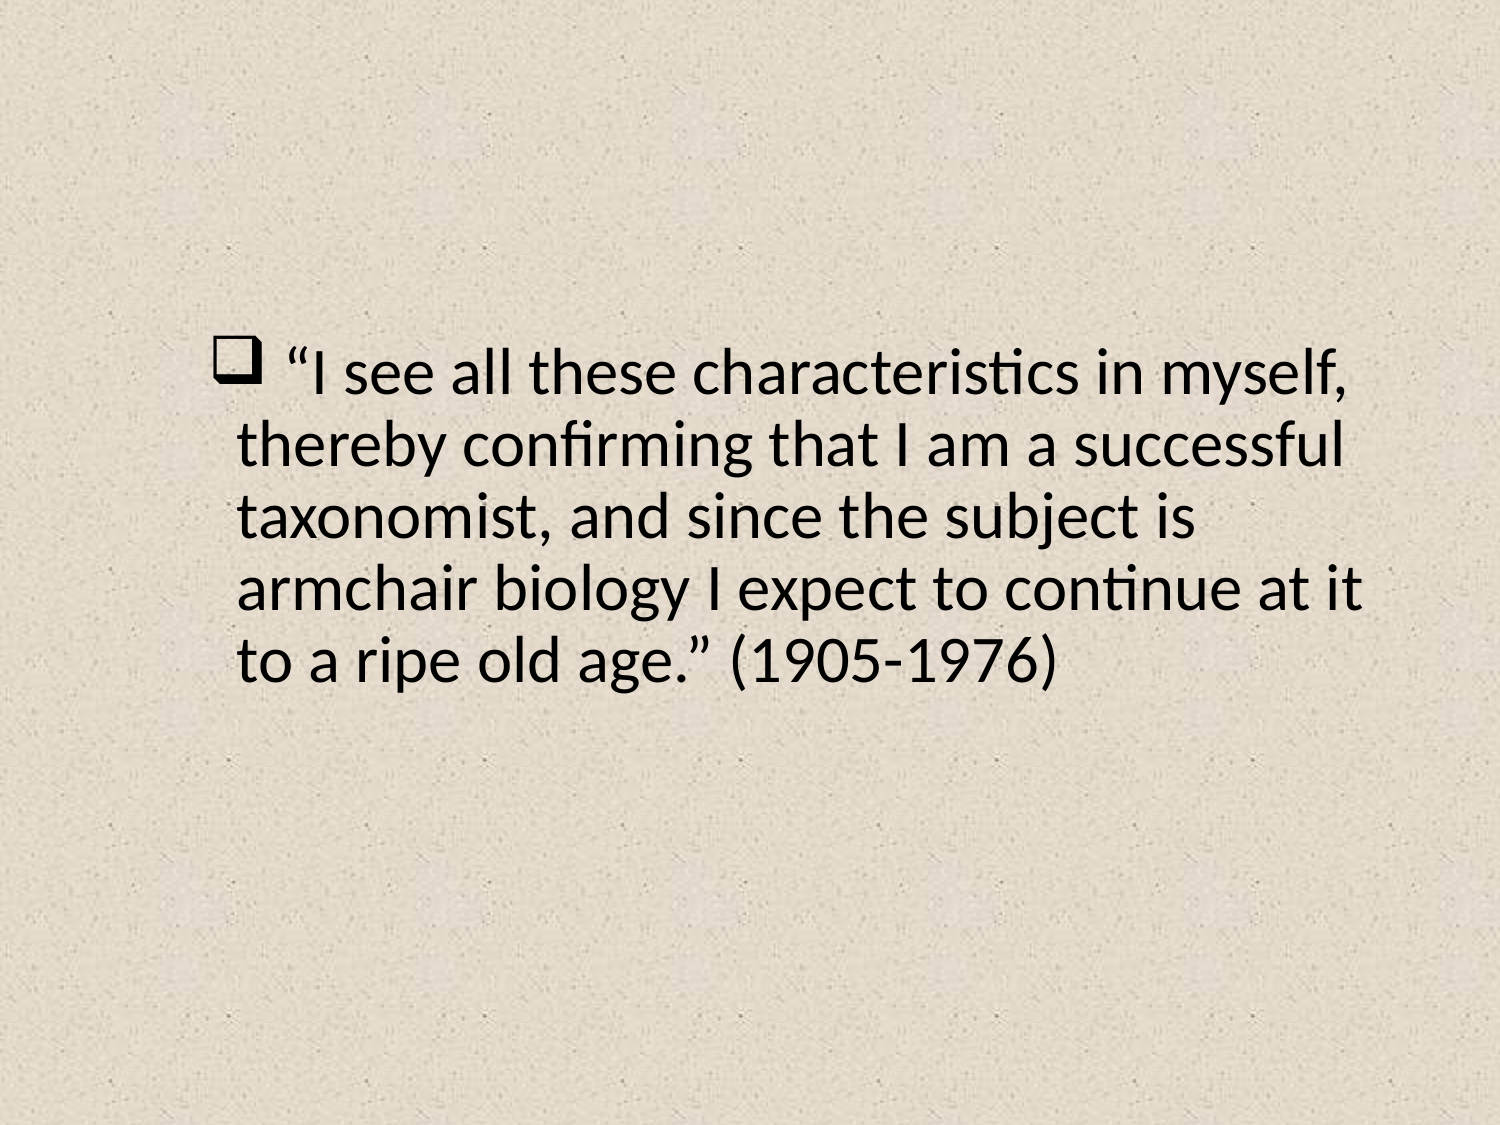

“I see all these characteristics in myself, thereby confirming that I am a successful taxonomist, and since the subject is armchair biology I expect to continue at it to a ripe old age.” (1905-1976)